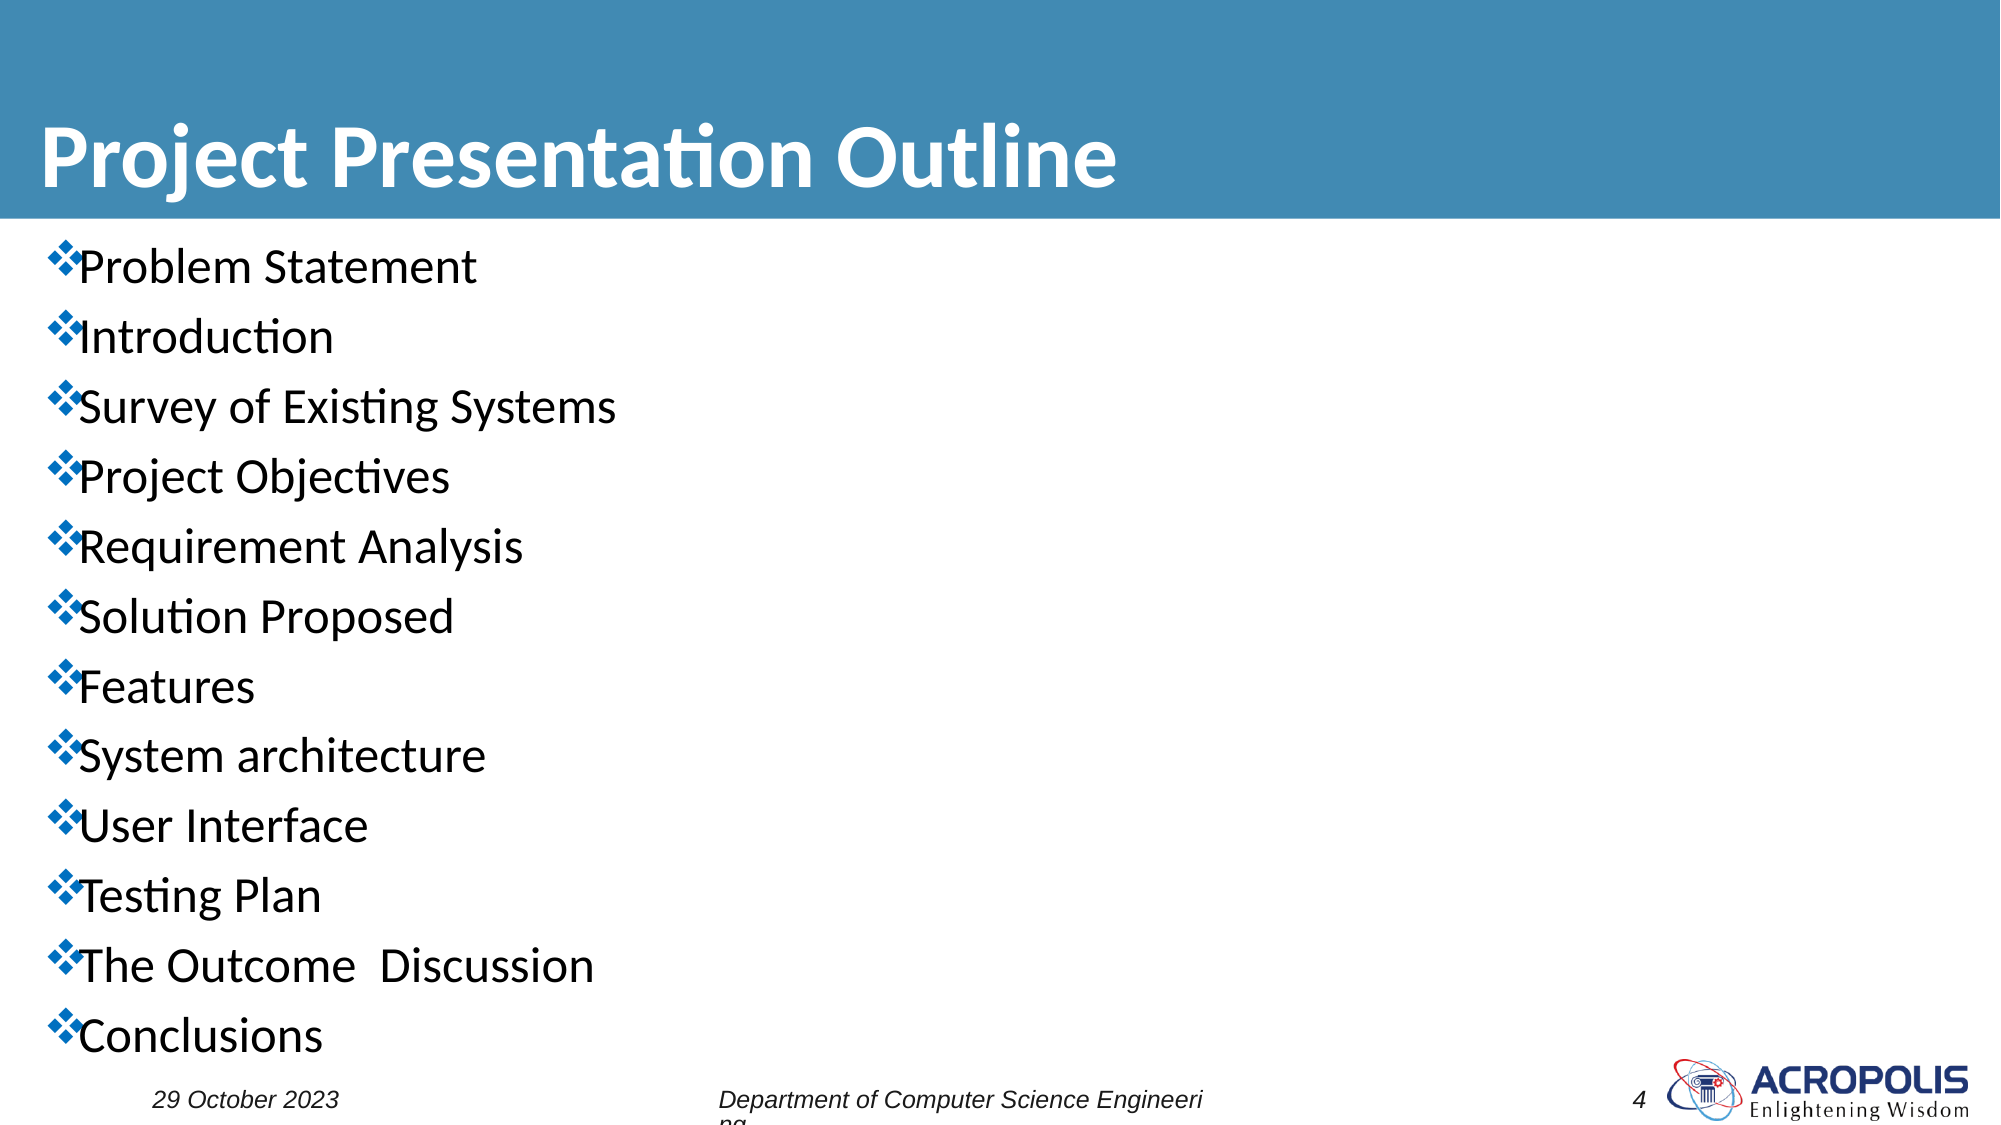

# Project Presentation Outline
Problem Statement
Introduction
Survey of Existing Systems
Project Objectives
Requirement Analysis
Solution Proposed
Features
System architecture
User Interface
Testing Plan
The Outcome  Discussion
Conclusions

29 October 2023
Department of Computer Science Engineering
4